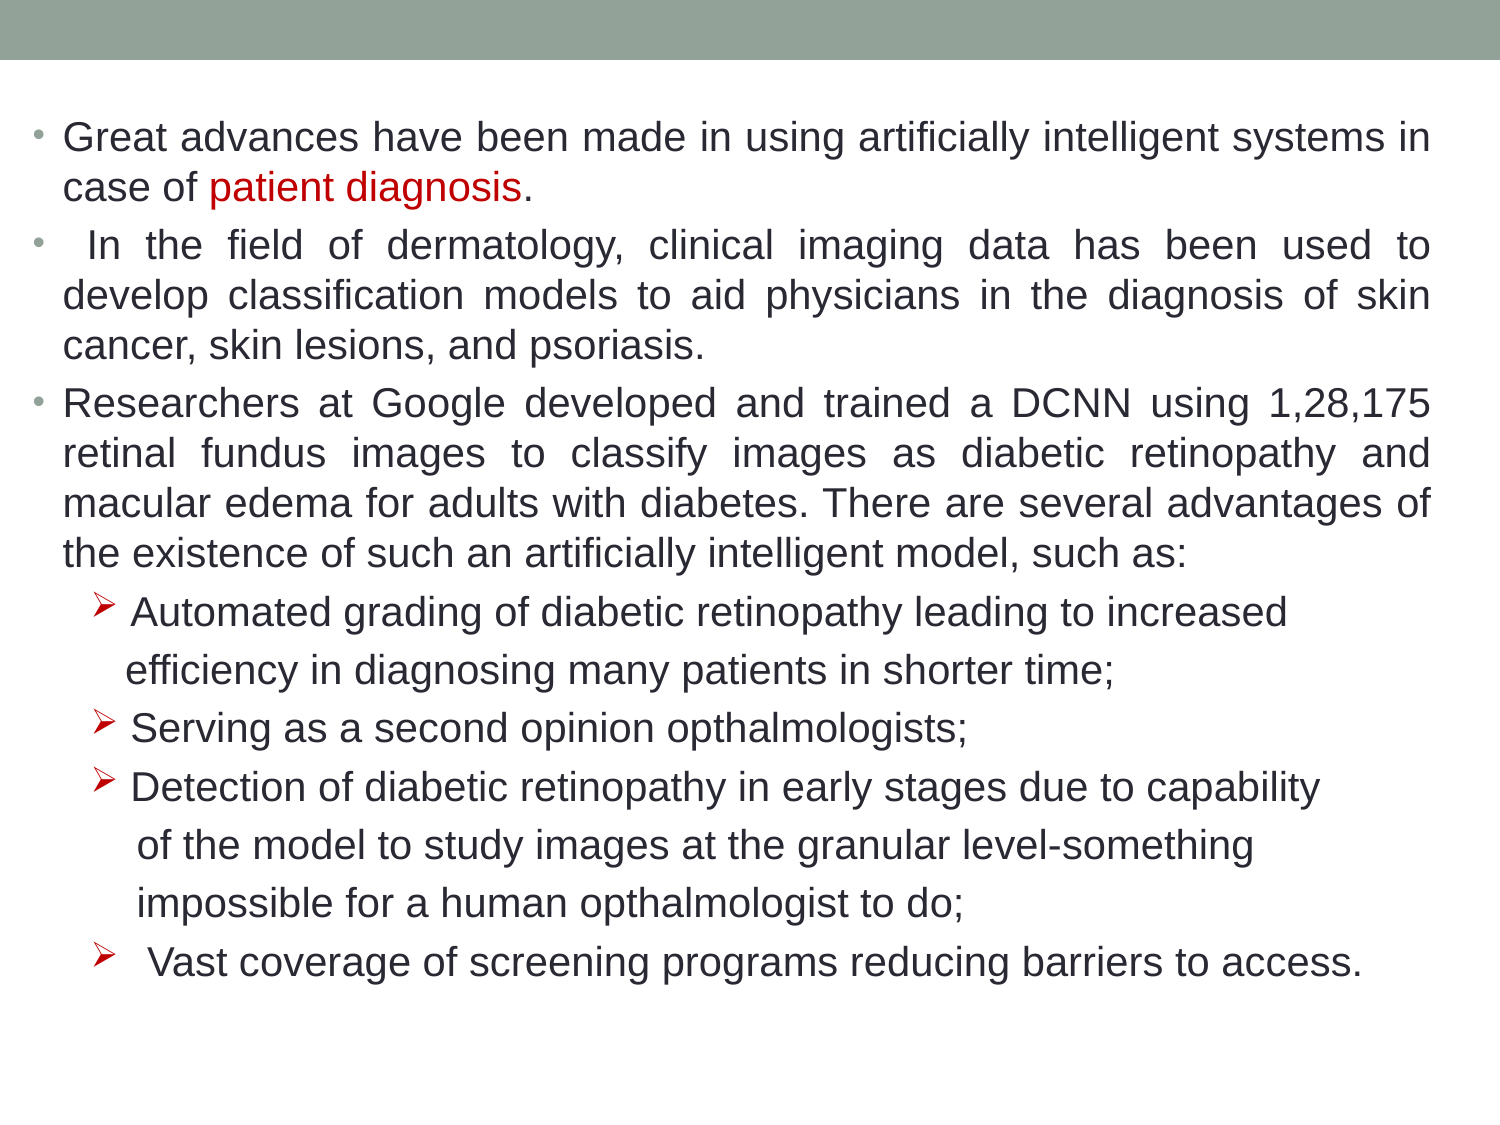

Great advances have been made in using artificially intelligent systems in case of patient diagnosis.
 In the field of dermatology, clinical imaging data has been used to develop classification models to aid physicians in the diagnosis of skin cancer, skin lesions, and psoriasis.
Researchers at Google developed and trained a DCNN using 1,28,175 retinal fundus images to classify images as diabetic retinopathy and macular edema for adults with diabetes. There are several advantages of the existence of such an artificially intelligent model, such as:
 Automated grading of diabetic retinopathy leading to increased
   efficiency in diagnosing many patients in shorter time;
 Serving as a second opinion opthalmologists;
 Detection of diabetic retinopathy in early stages due to capability
    of the model to study images at the granular level-something
    impossible for a human opthalmologist to do;
Vast coverage of screening programs reducing barriers to access.